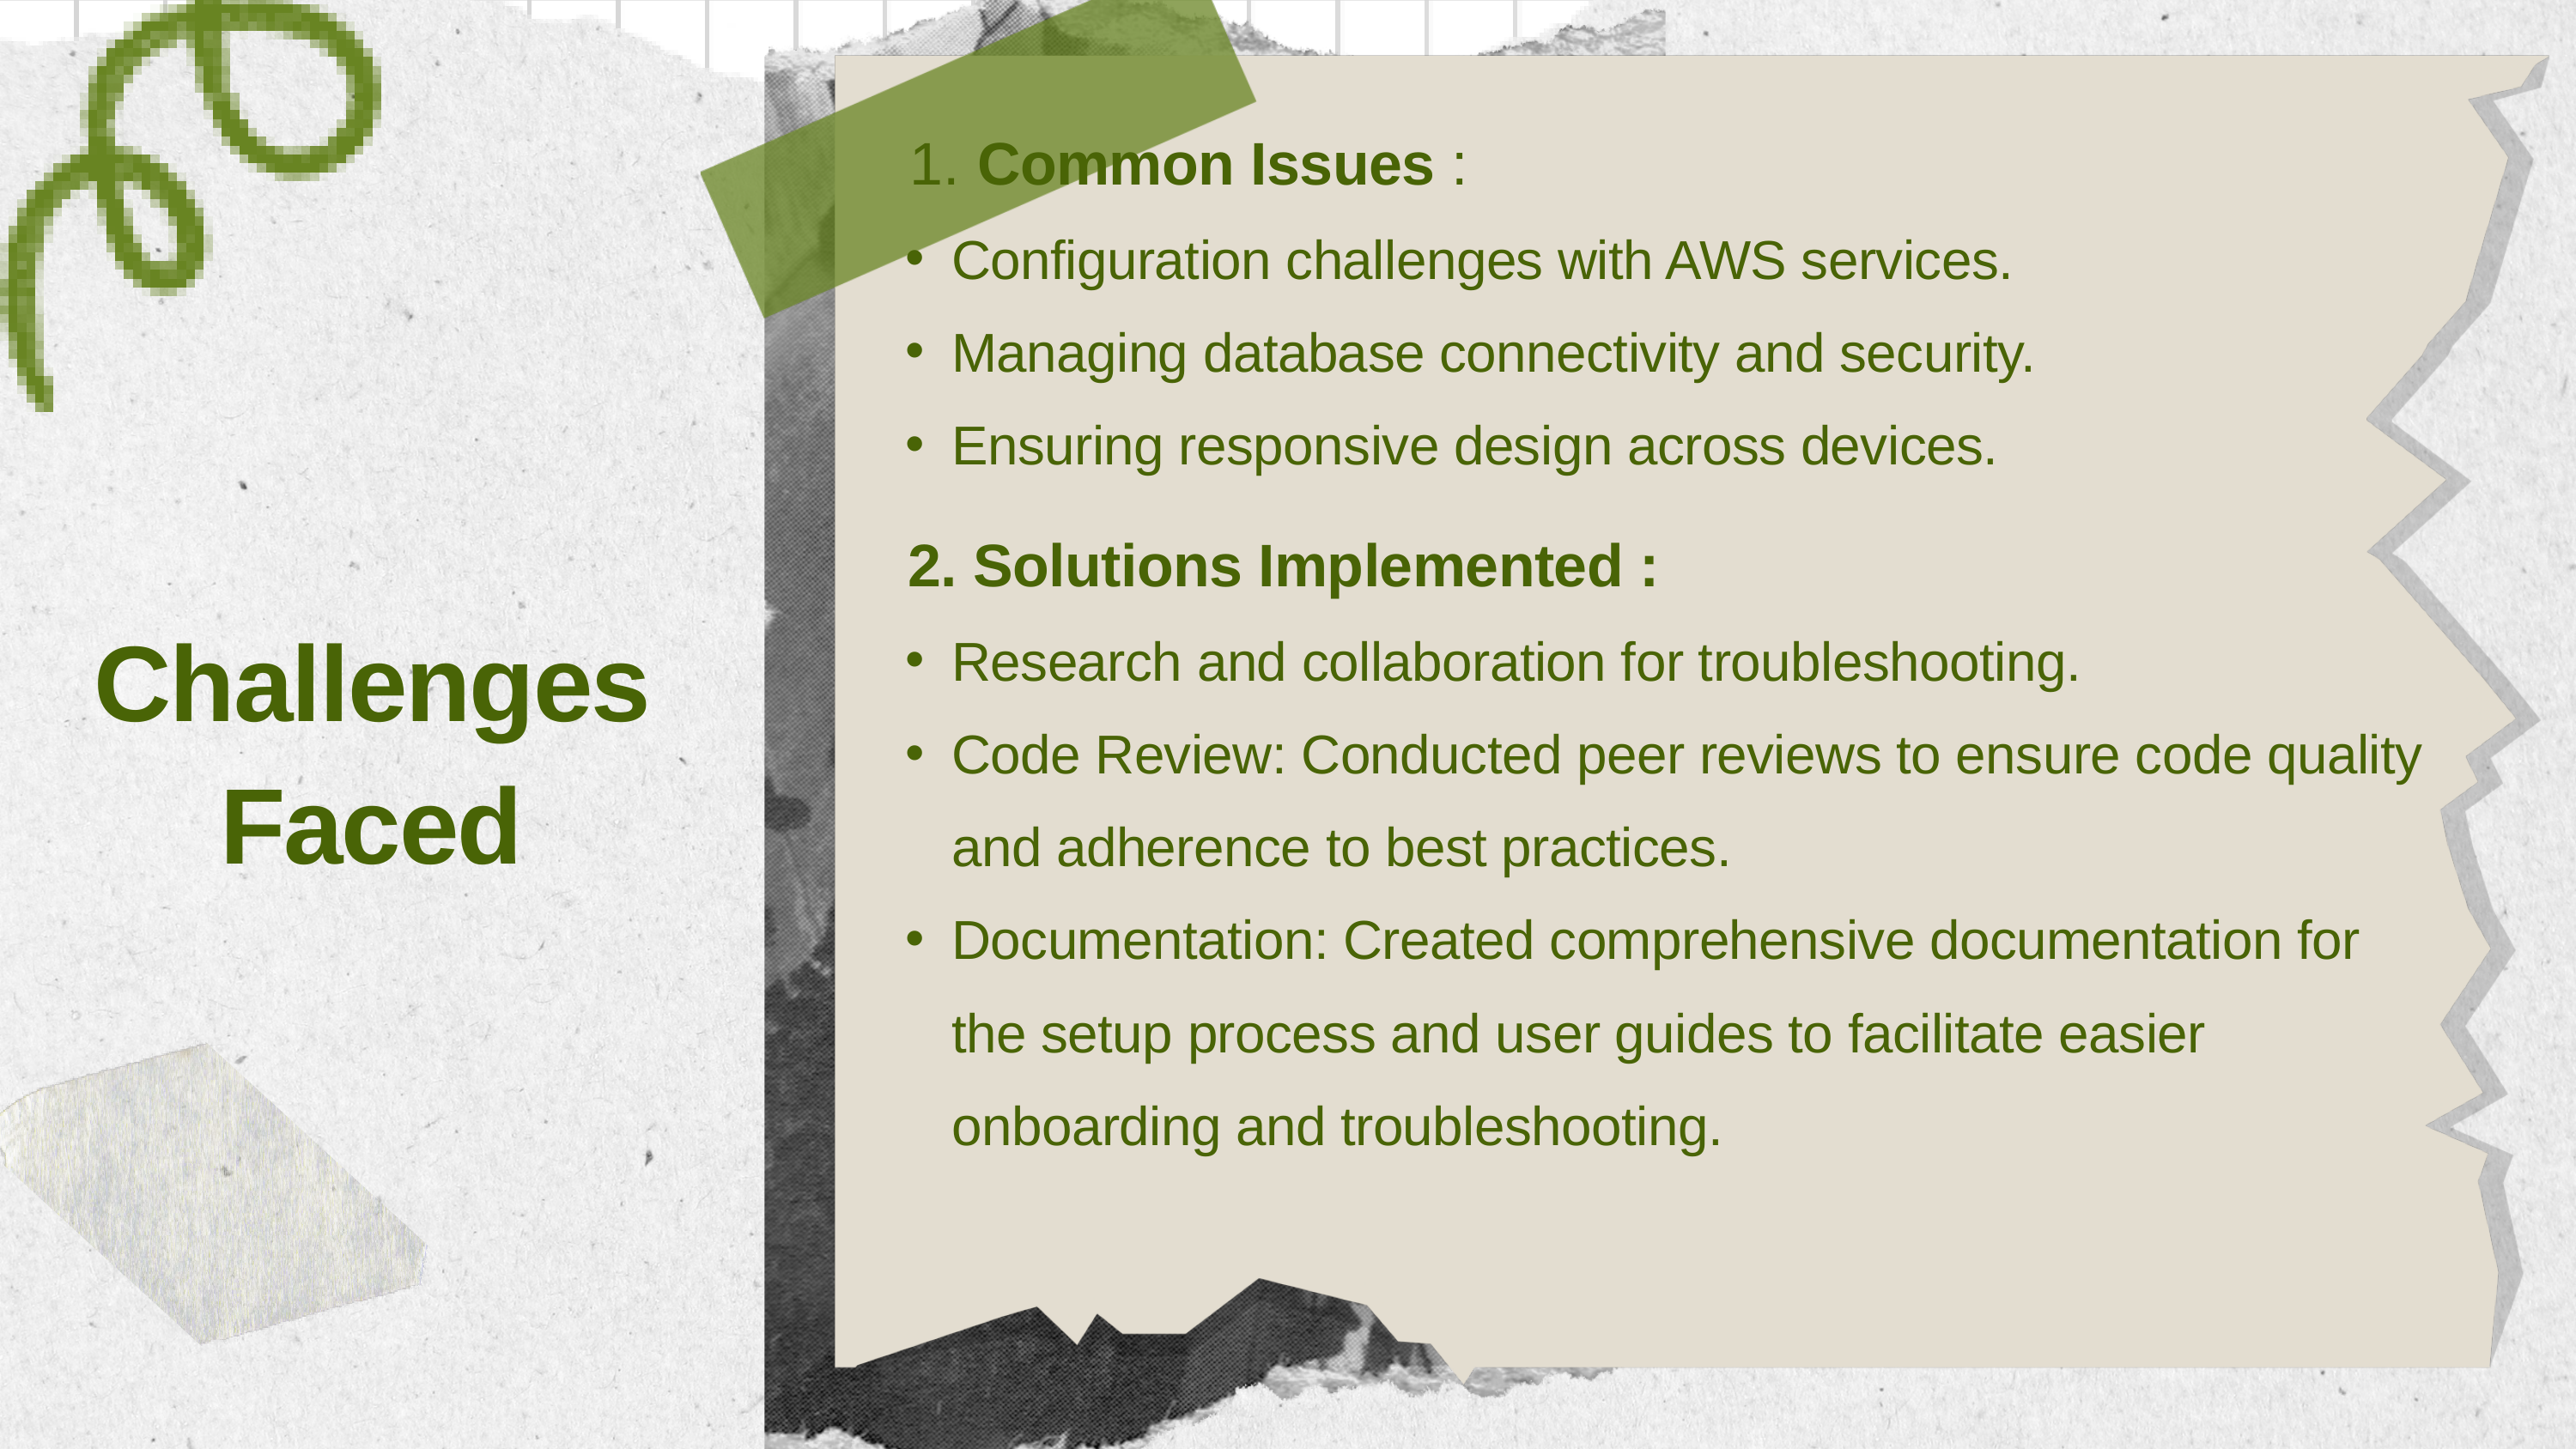

Common Issues :
Configuration challenges with AWS services.
Managing database connectivity and security.
Ensuring responsive design across devices.
   2. Solutions Implemented :
Research and collaboration for troubleshooting.
Code Review: Conducted peer reviews to ensure code quality and adherence to best practices.
Documentation: Created comprehensive documentation for the setup process and user guides to facilitate easier onboarding and troubleshooting.
Challenges Faced